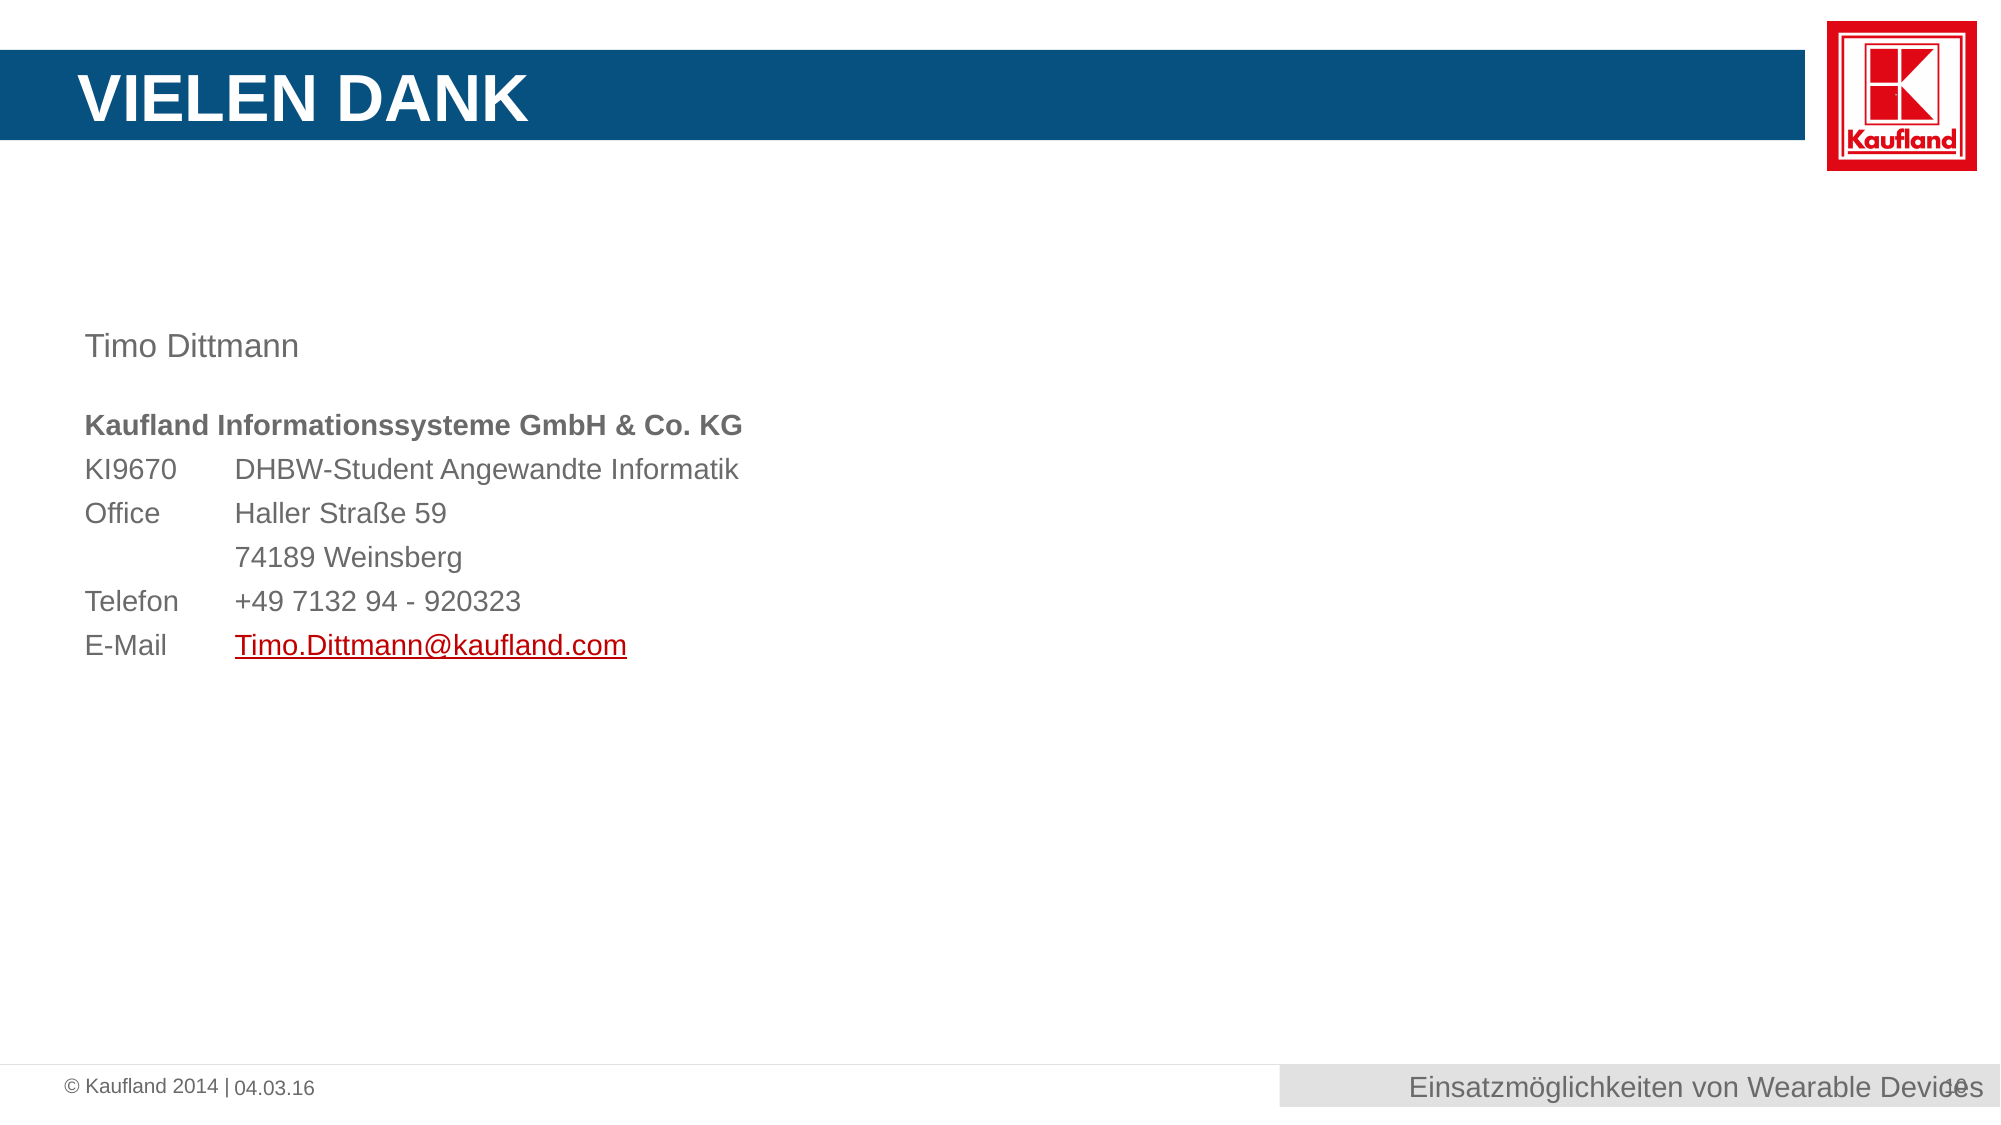

# Vielen Dank
Timo Dittmann
Kaufland Informationssysteme GmbH & Co. KG
KI9670	DHBW-Student Angewandte Informatik
Office	Haller Straße 59
	74189 Weinsberg
Telefon	+49 7132 94 - 920323
E-Mail	Timo.Dittmann@kaufland.com
Einsatzmöglichkeiten von Wearable Devices
10
04.03.16